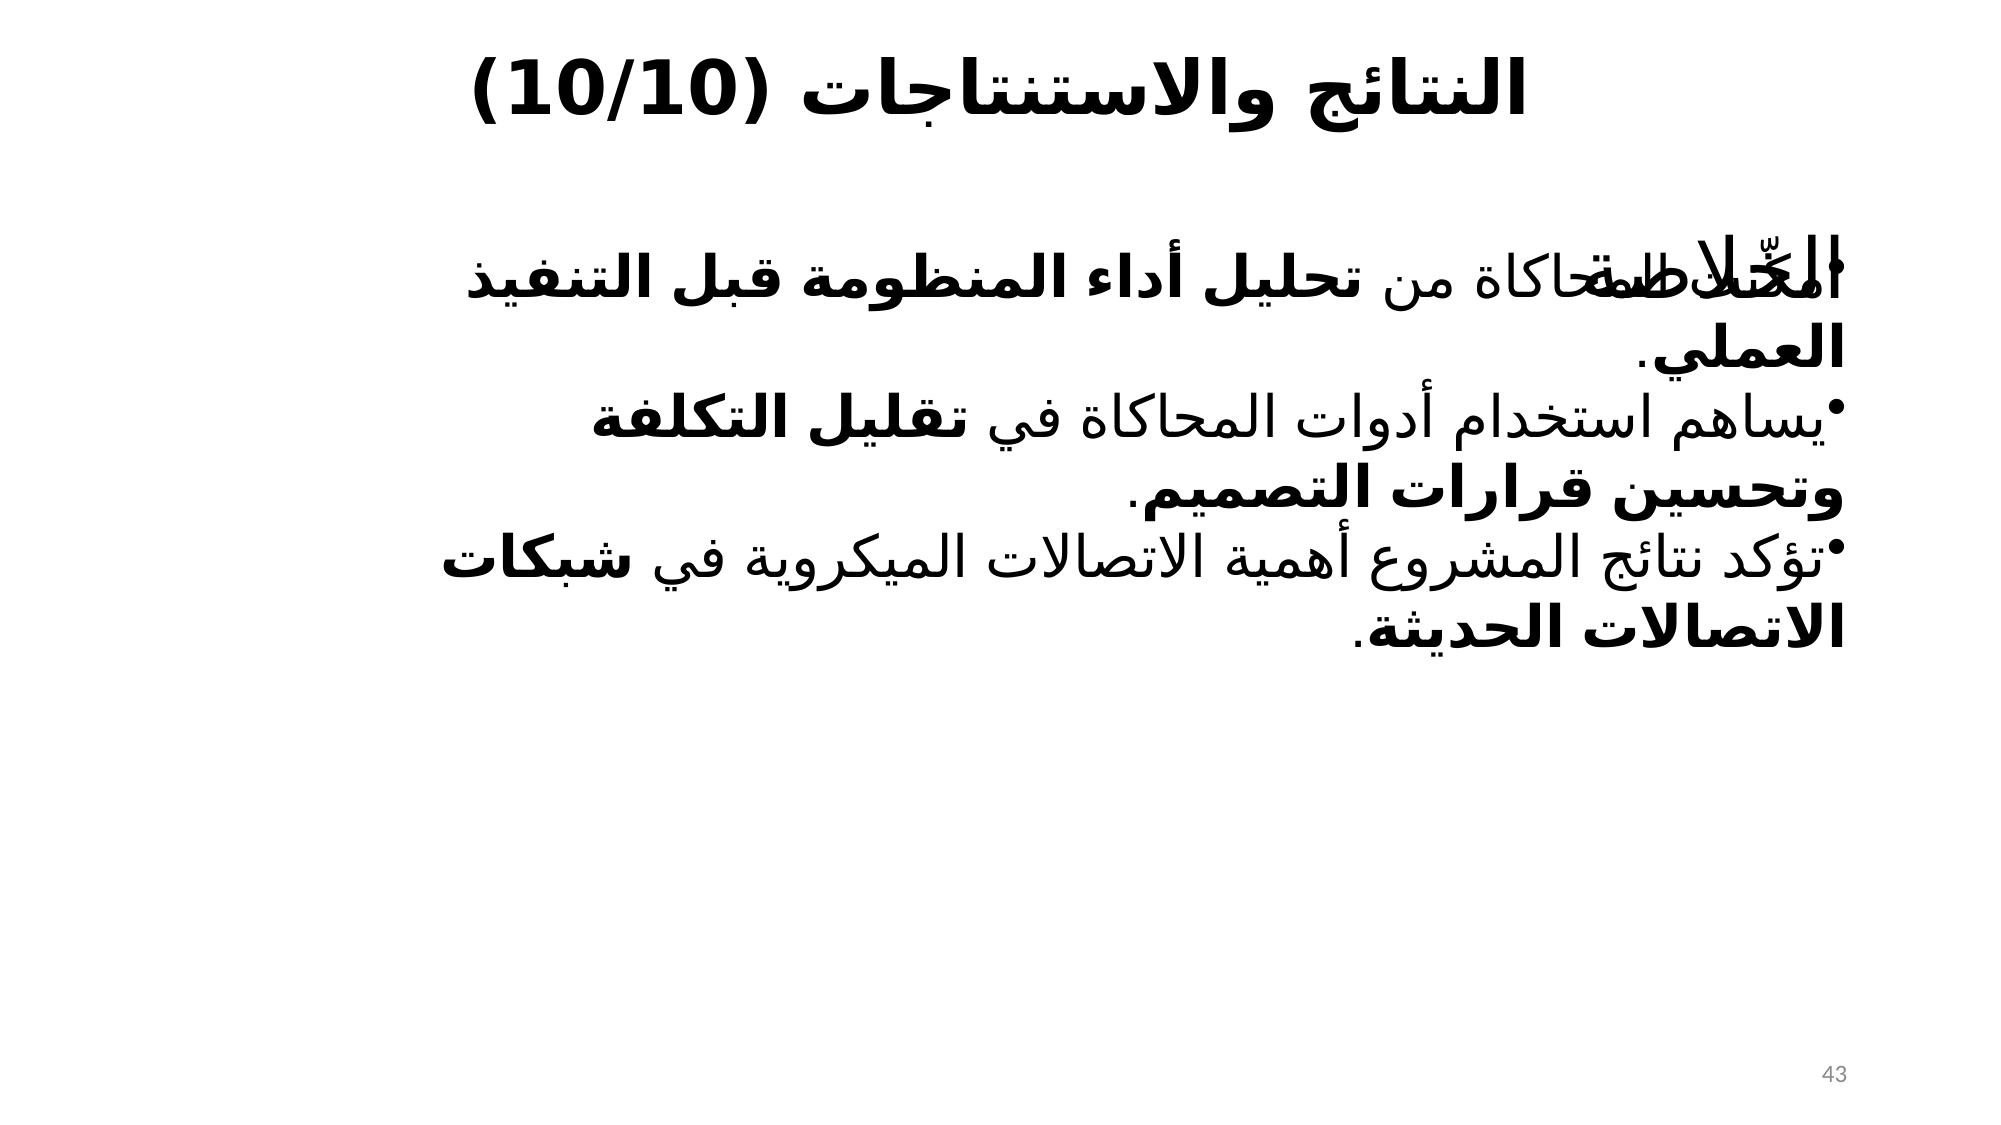

النتائج والاستنتاجات (10/10)
# الخلاصة
مكّنت المحاكاة من تحليل أداء المنظومة قبل التنفيذ العملي.
يساهم استخدام أدوات المحاكاة في تقليل التكلفة وتحسين قرارات التصميم.
تؤكد نتائج المشروع أهمية الاتصالات الميكروية في شبكات الاتصالات الحديثة.
43